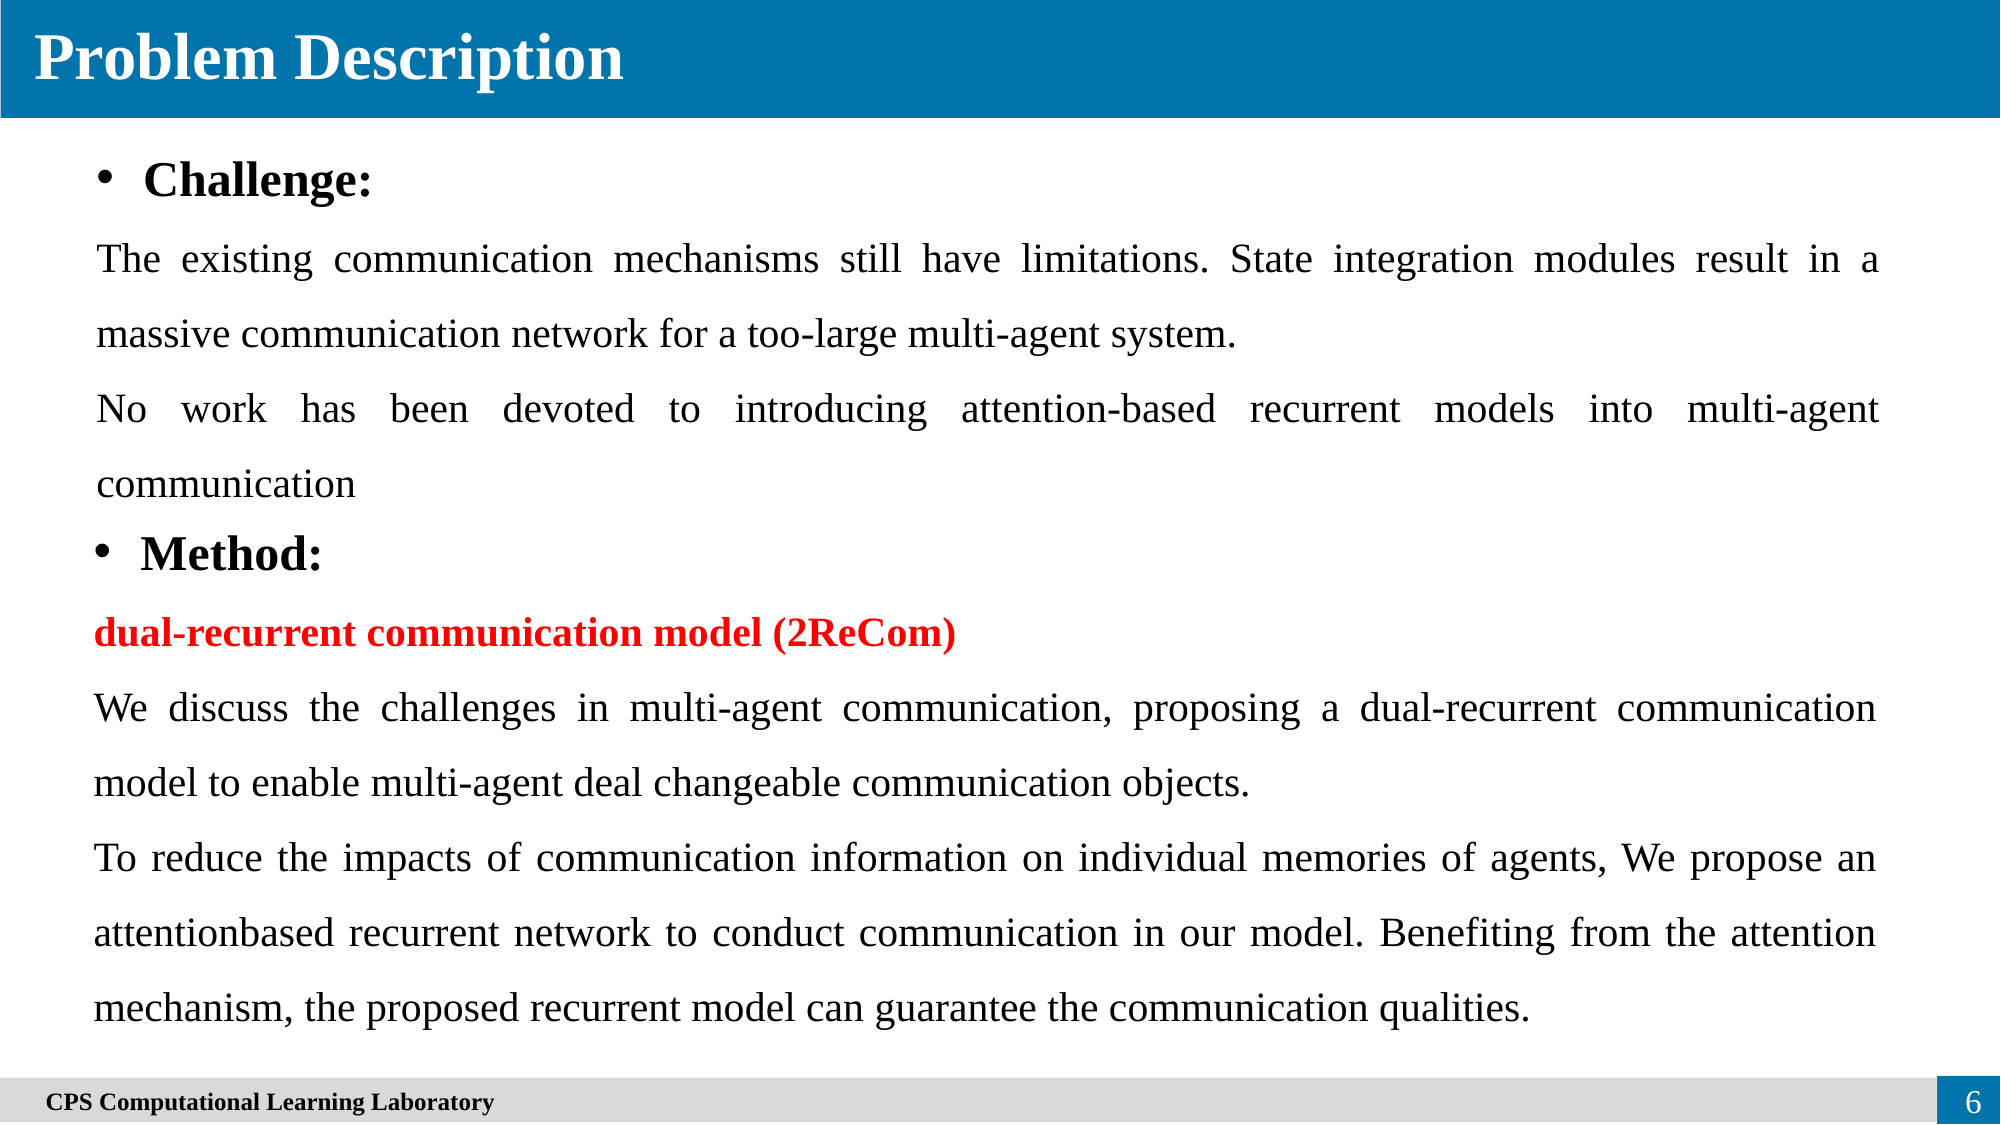

Problem Description
Challenge:
The existing communication mechanisms still have limitations. State integration modules result in a massive communication network for a too-large multi-agent system.
No work has been devoted to introducing attention-based recurrent models into multi-agent communication
Method:
dual-recurrent communication model (2ReCom)
We discuss the challenges in multi-agent communication, proposing a dual-recurrent communication model to enable multi-agent deal changeable communication objects.
To reduce the impacts of communication information on individual memories of agents, We propose an attentionbased recurrent network to conduct communication in our model. Benefiting from the attention mechanism, the proposed recurrent model can guarantee the communication qualities.
6
　CPS Computational Learning Laboratory